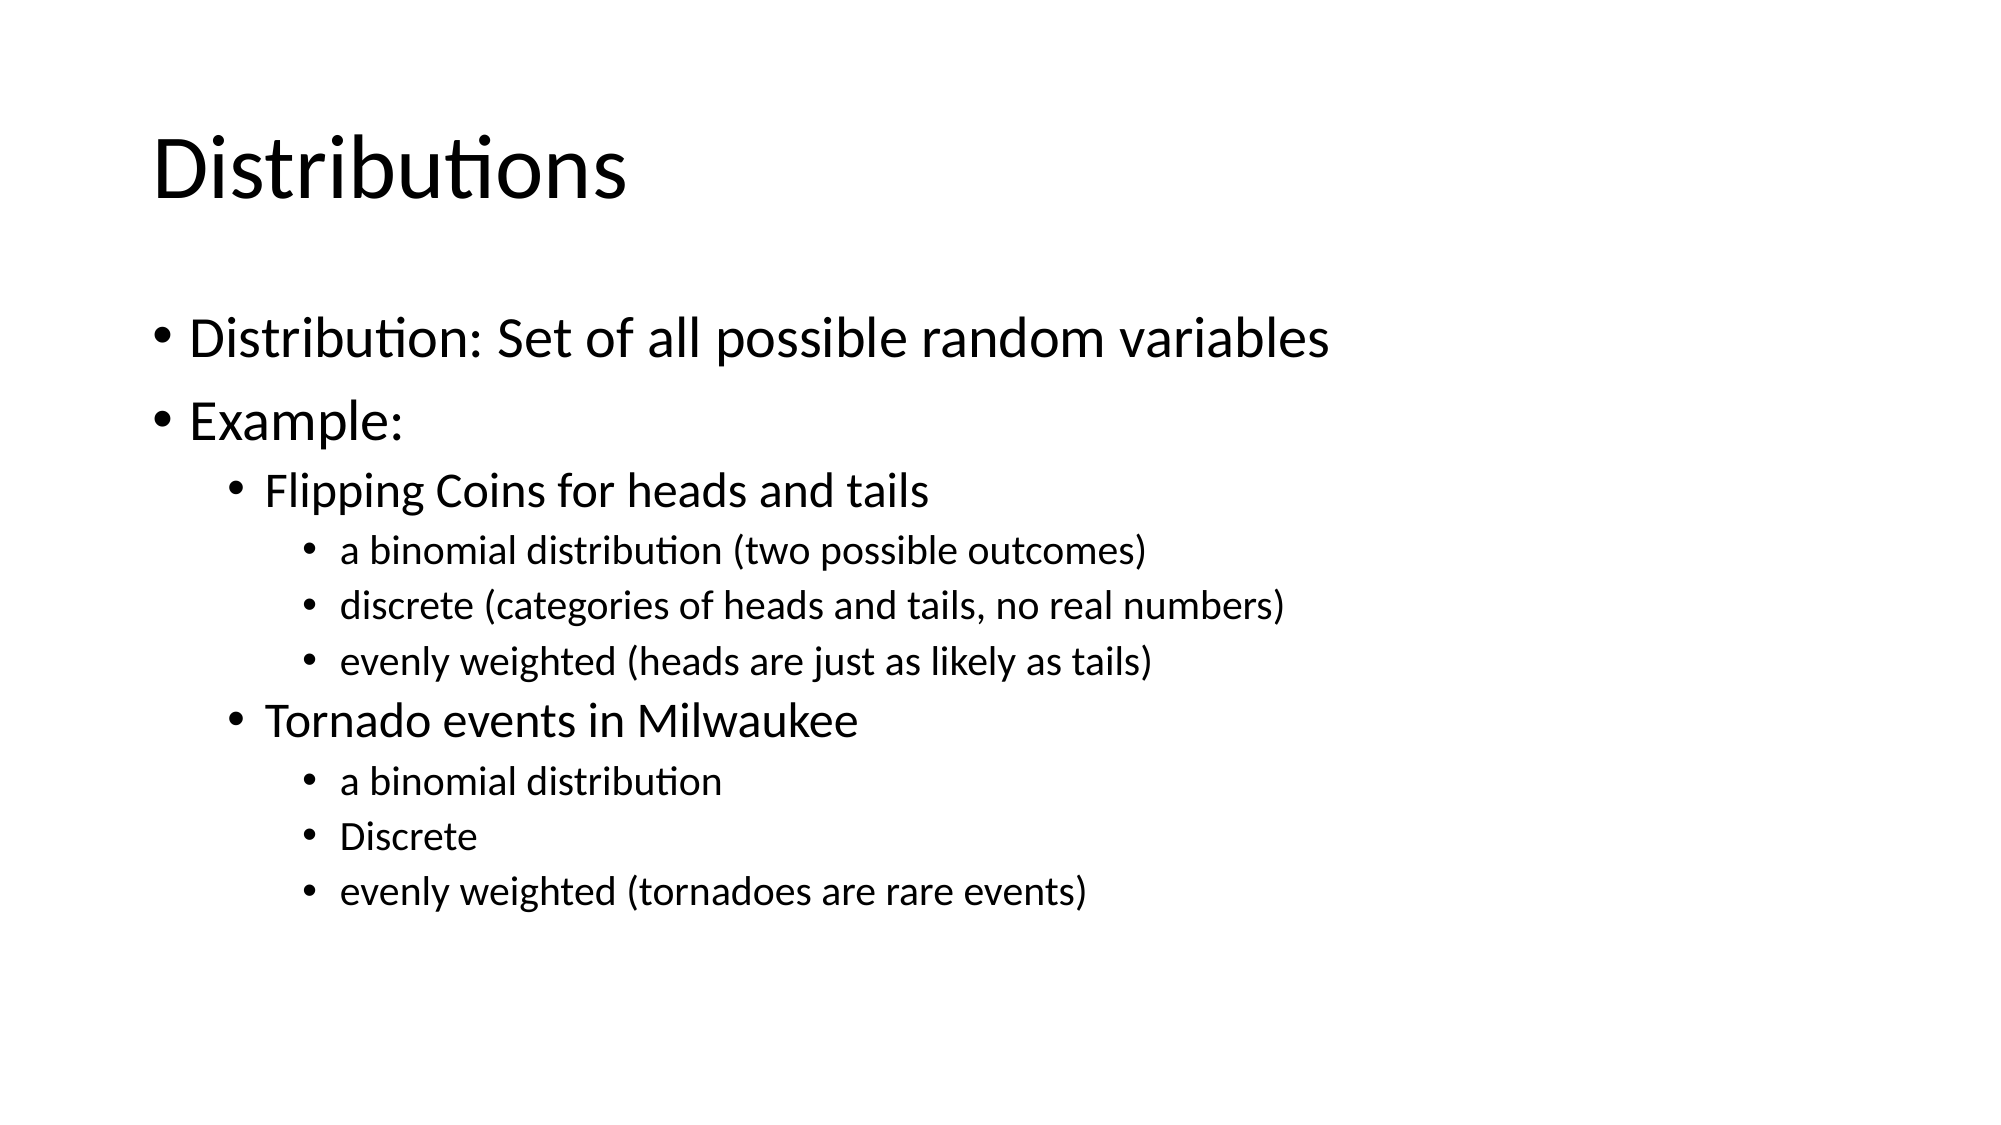

# Distributions
Distribution: Set of all possible random variables
Example:
Flipping Coins for heads and tails
a binomial distribution (two possible outcomes)
discrete (categories of heads and tails, no real numbers)
evenly weighted (heads are just as likely as tails)
Tornado events in Milwaukee
a binomial distribution
Discrete
evenly weighted (tornadoes are rare events)